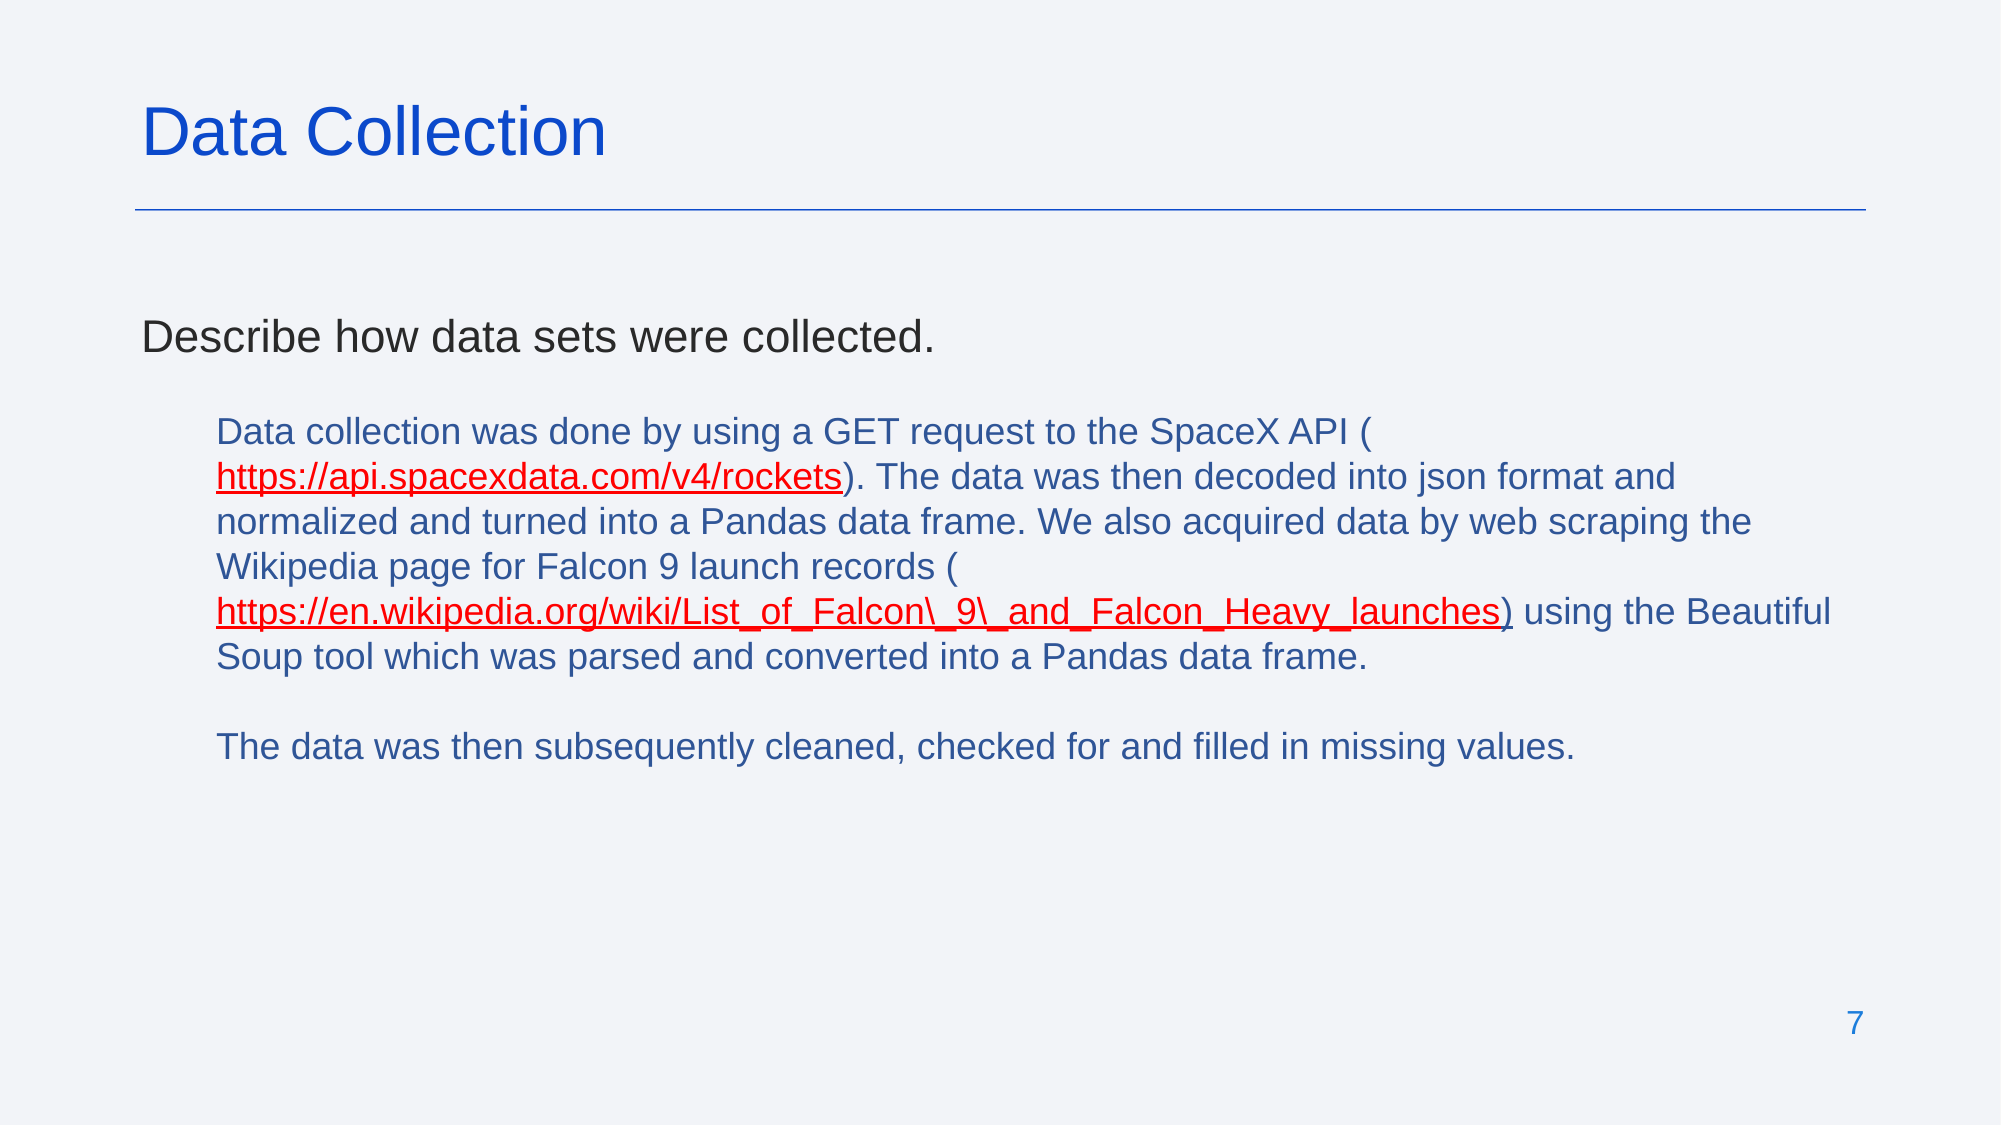

Data Collection
Describe how data sets were collected.

Data collection was done by using a GET request to the SpaceX API (https://api.spacexdata.com/v4/rockets). The data was then decoded into json format and normalized and turned into a Pandas data frame. We also acquired data by web scraping the Wikipedia page for Falcon 9 launch records (https://en.wikipedia.org/wiki/List_of_Falcon\_9\_and_Falcon_Heavy_launches) using the Beautiful Soup tool which was parsed and converted into a Pandas data frame.

The data was then subsequently cleaned, checked for and filled in missing values.

7